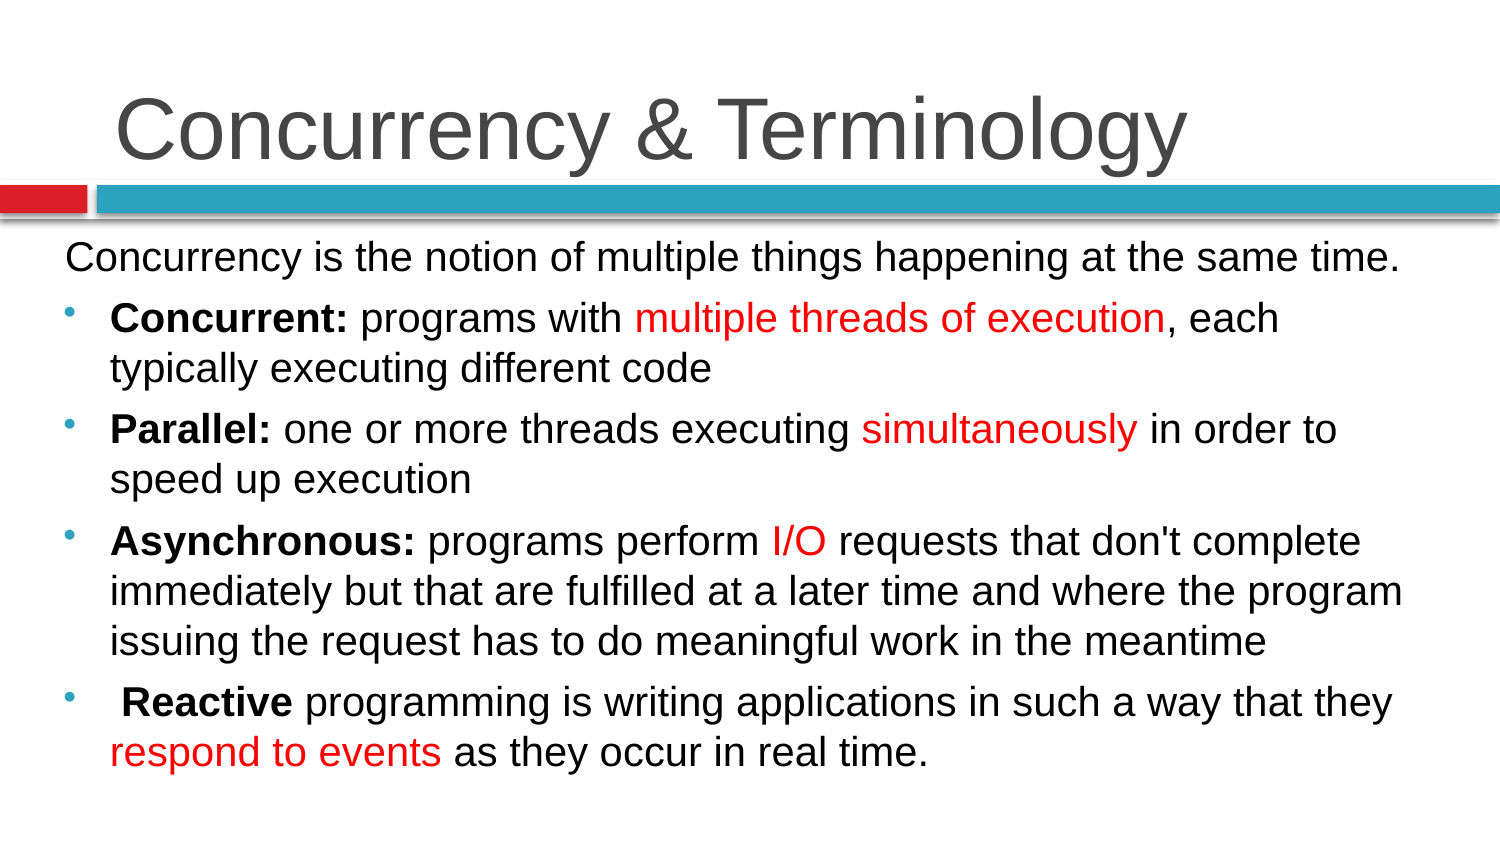

# Concurrency & Terminology
Concurrency is the notion of multiple things happening at the same time.
Concurrent: programs with multiple threads of execution, each typically executing different code
Parallel: one or more threads executing simultaneously in order to speed up execution
Asynchronous: programs perform I/O requests that don't complete immediately but that are fulfilled at a later time and where the program issuing the request has to do meaningful work in the meantime
 Reactive programming is writing applications in such a way that they respond to events as they occur in real time.